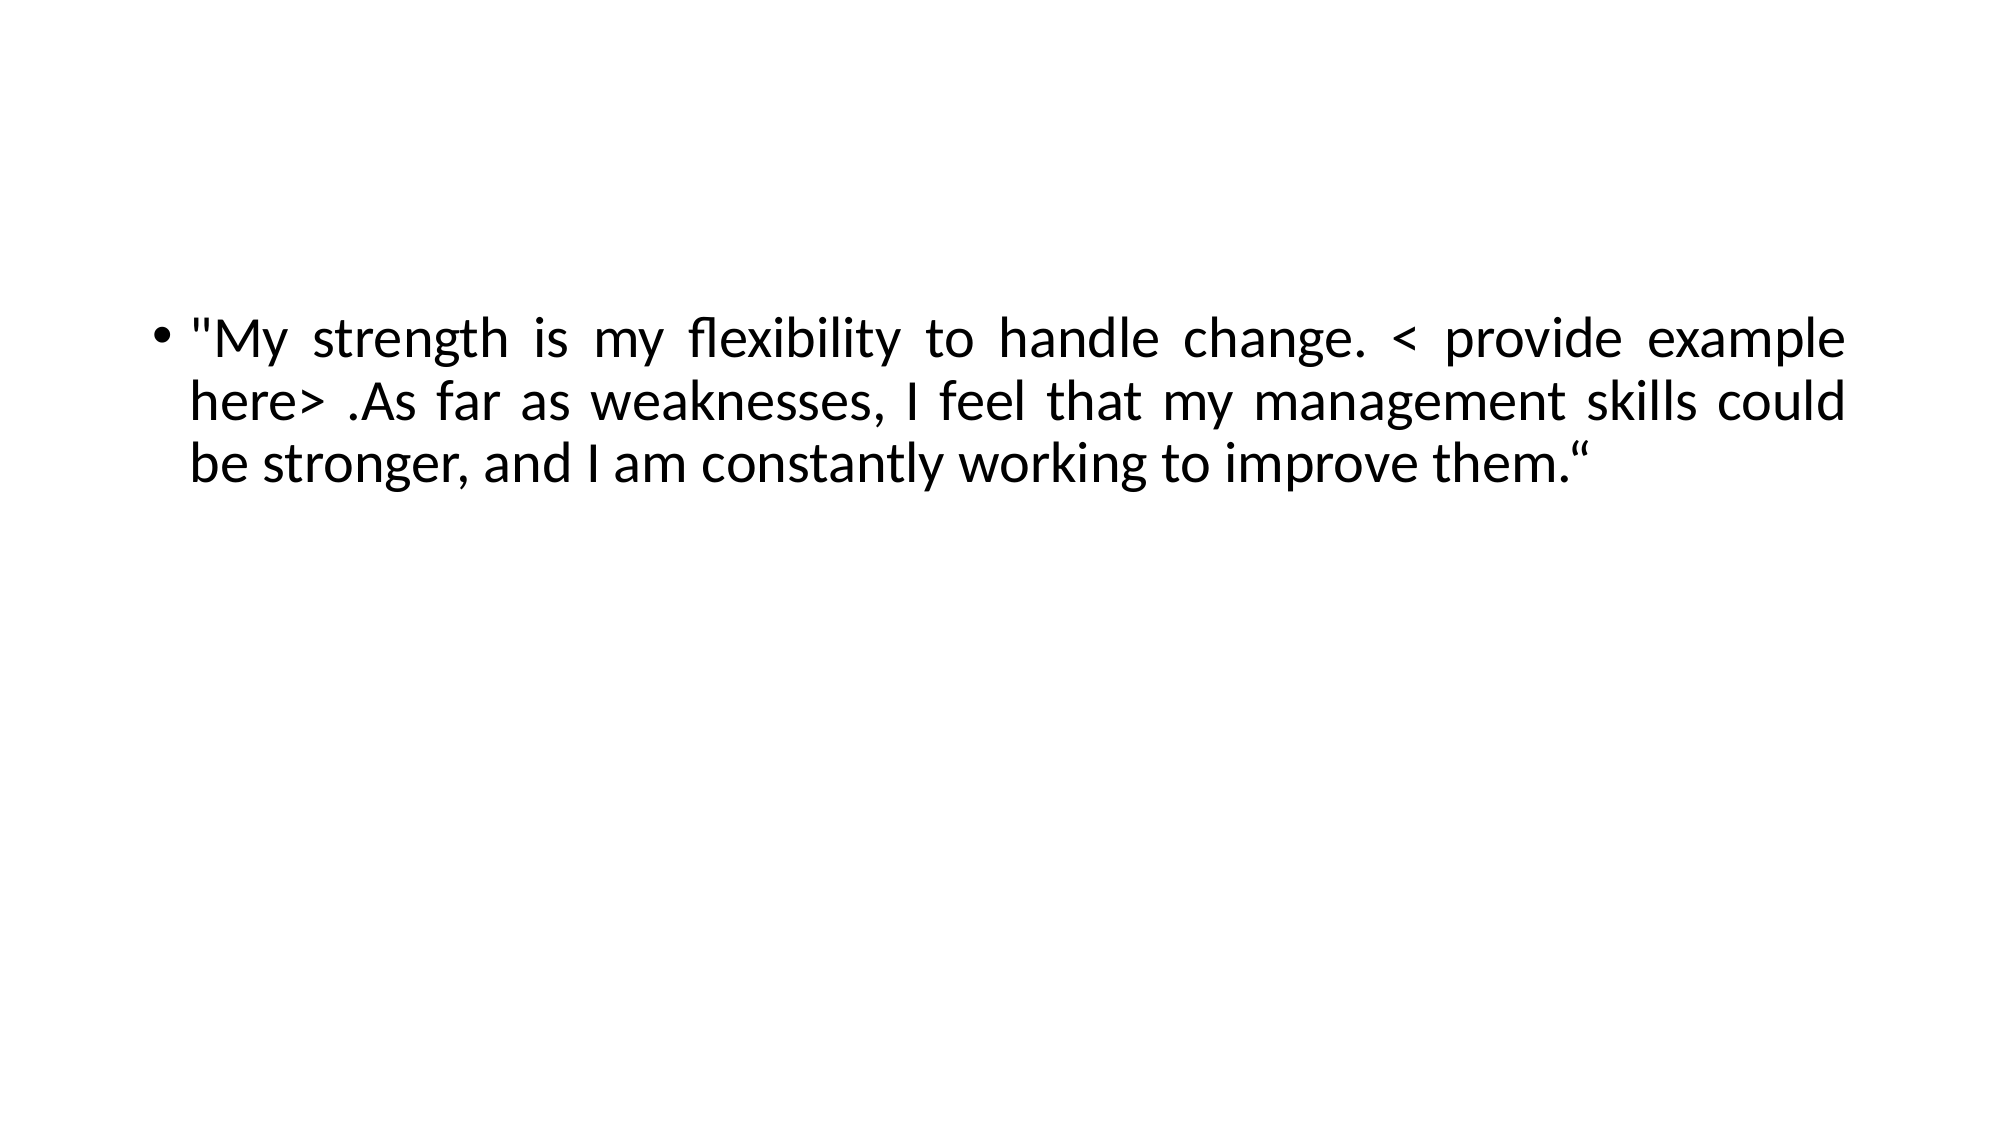

#
"My strength is my flexibility to handle change. < provide example here> .As far as weaknesses, I feel that my management skills could be stronger, and I am constantly working to improve them.“